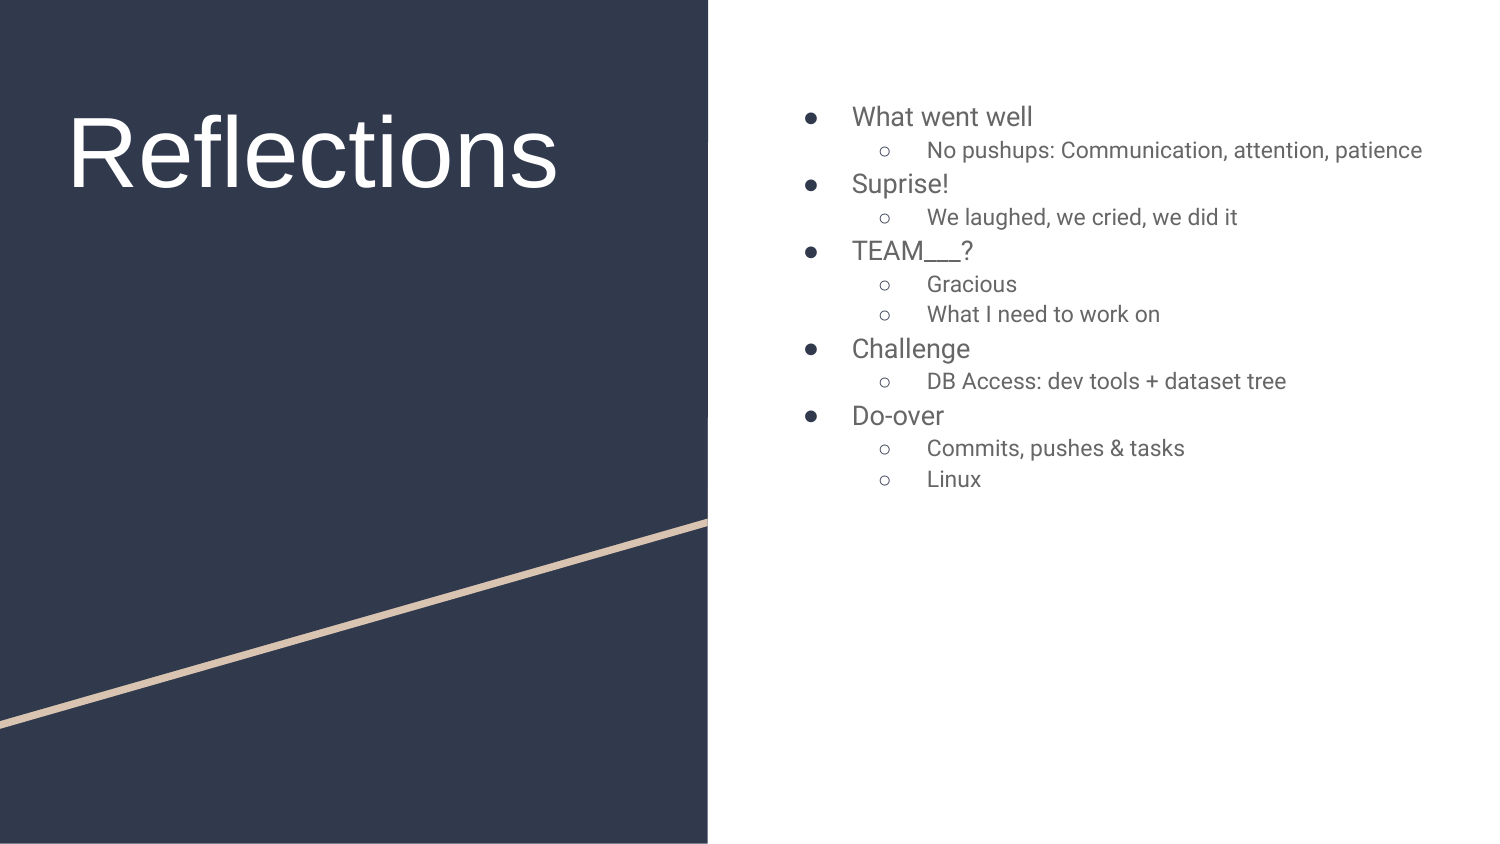

# Reflections
What went well
No pushups: Communication, attention, patience
Suprise!
We laughed, we cried, we did it
TEAM___?
Gracious
What I need to work on
Challenge
DB Access: dev tools + dataset tree
Do-over
Commits, pushes & tasks
Linux